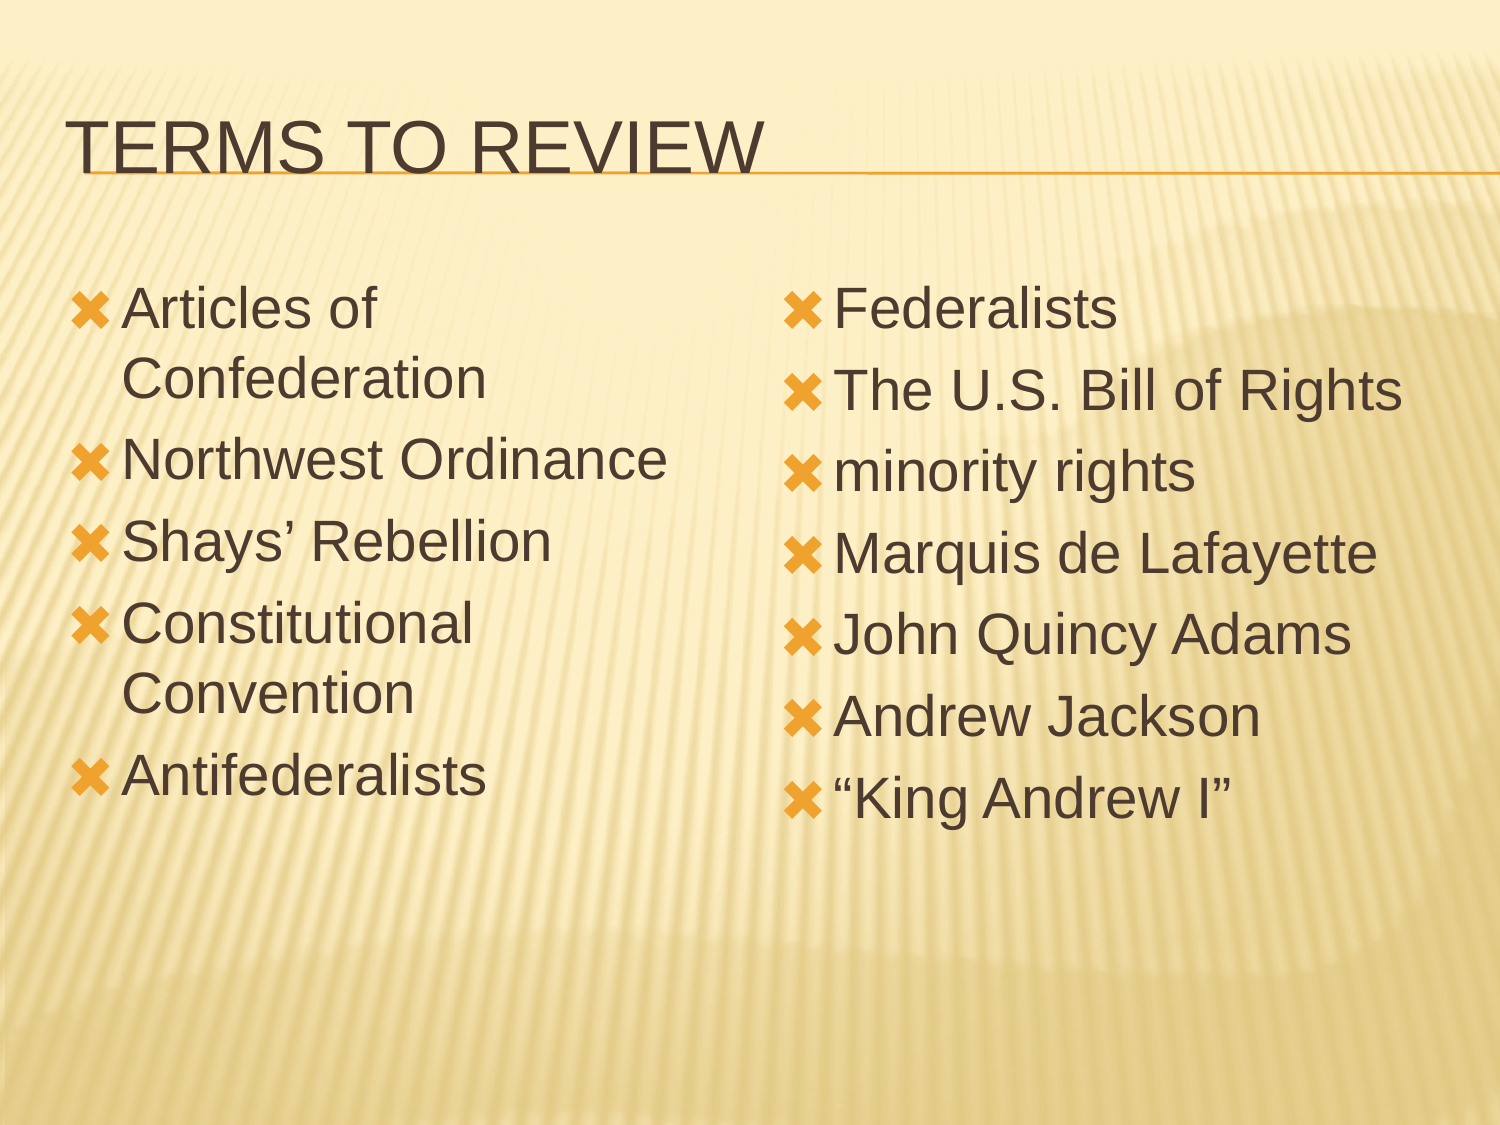

# TERMS TO REVIEW
Articles of Confederation
Northwest Ordinance
Shays’ Rebellion
Constitutional Convention
Antifederalists
Federalists
The U.S. Bill of Rights
minority rights
Marquis de Lafayette
John Quincy Adams
Andrew Jackson
“King Andrew I”